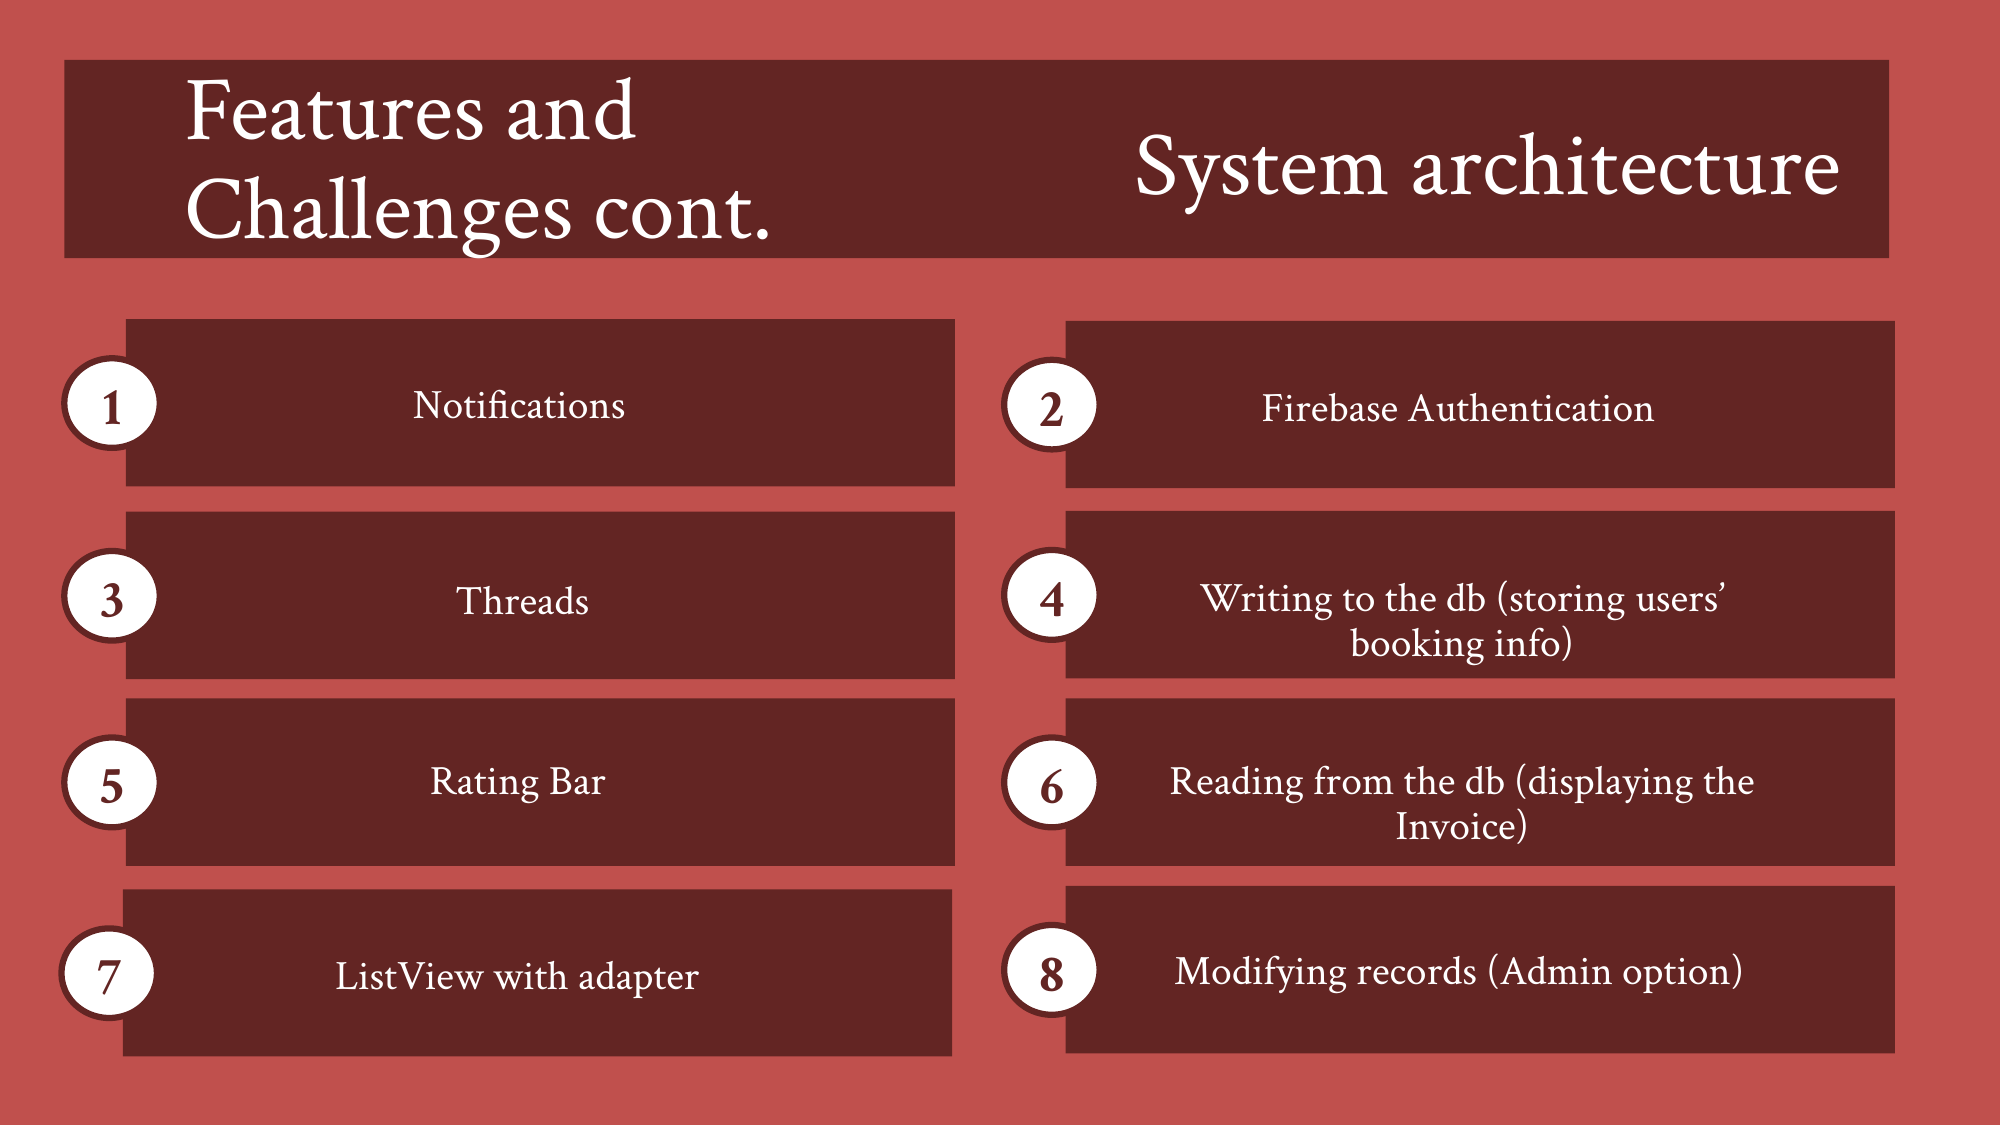

# Features and Challenges cont.
System architecture
Notifications
Firebase Authentication
Writing to the db (storing users’ booking info)
Threads
Rating Bar
Reading from the db (displaying the Invoice)
Modifying records (Admin option)
ListView with adapter